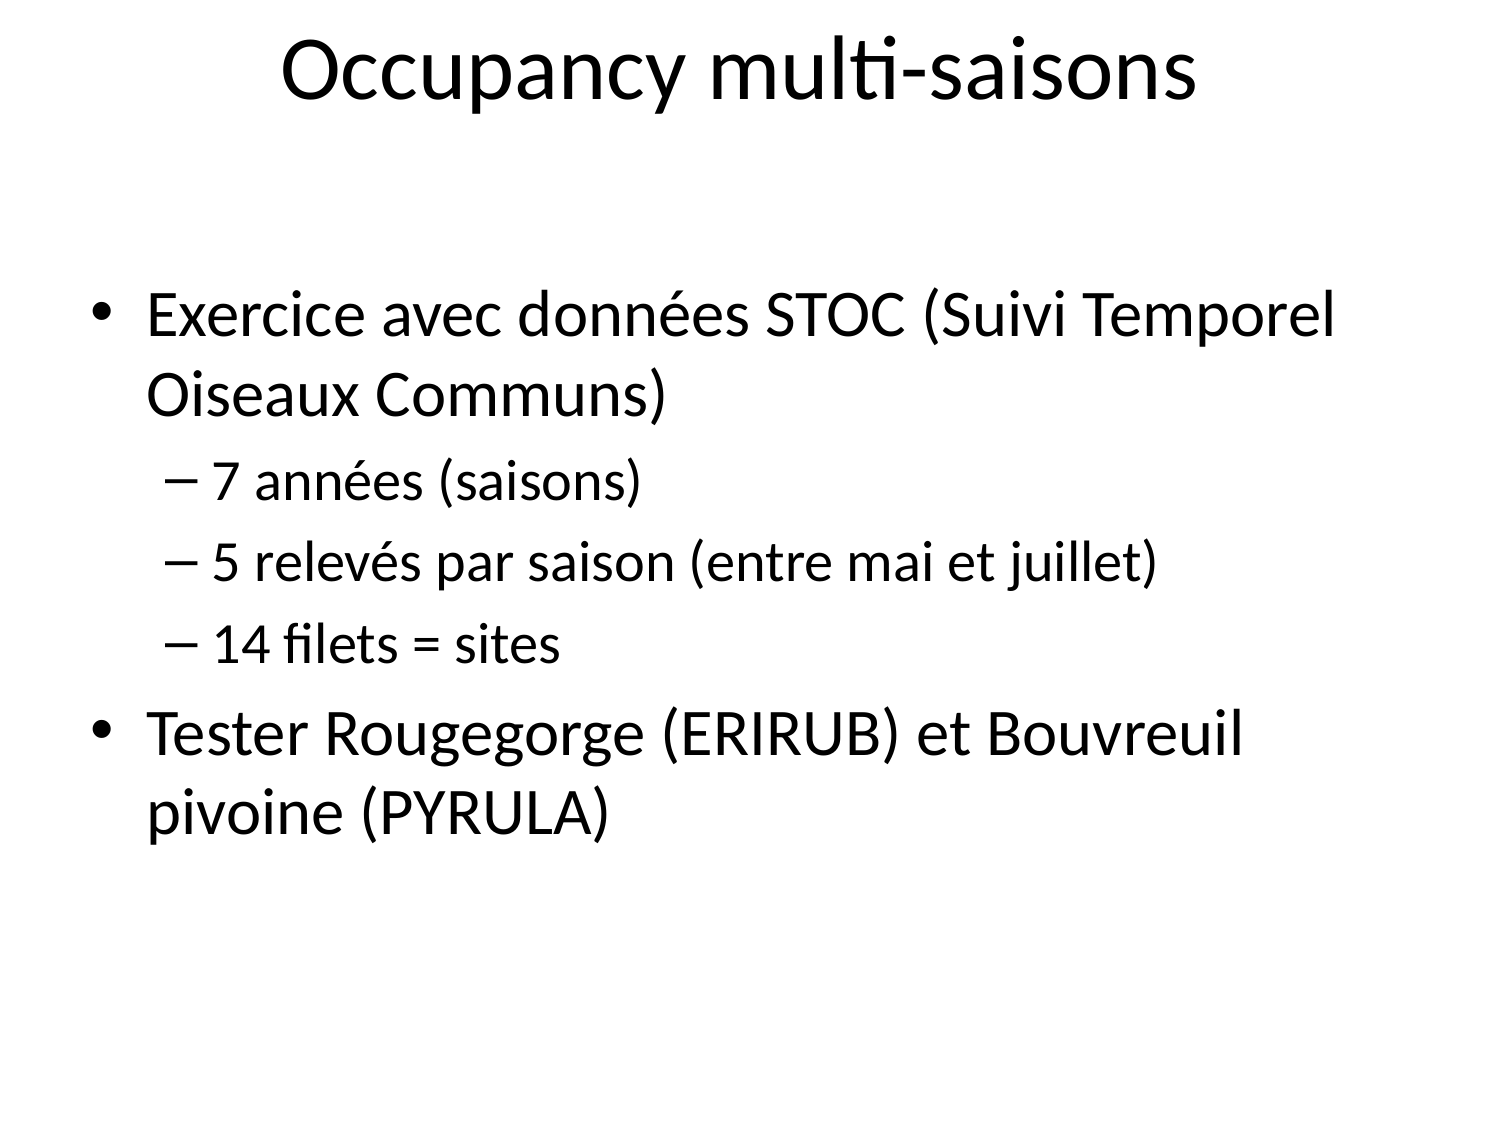

# Occupancy multi-saisons
Exercice avec données STOC (Suivi Temporel Oiseaux Communs)
7 années (saisons)
5 relevés par saison (entre mai et juillet)
14 filets = sites
Tester Rougegorge (ERIRUB) et Bouvreuil pivoine (PYRULA)